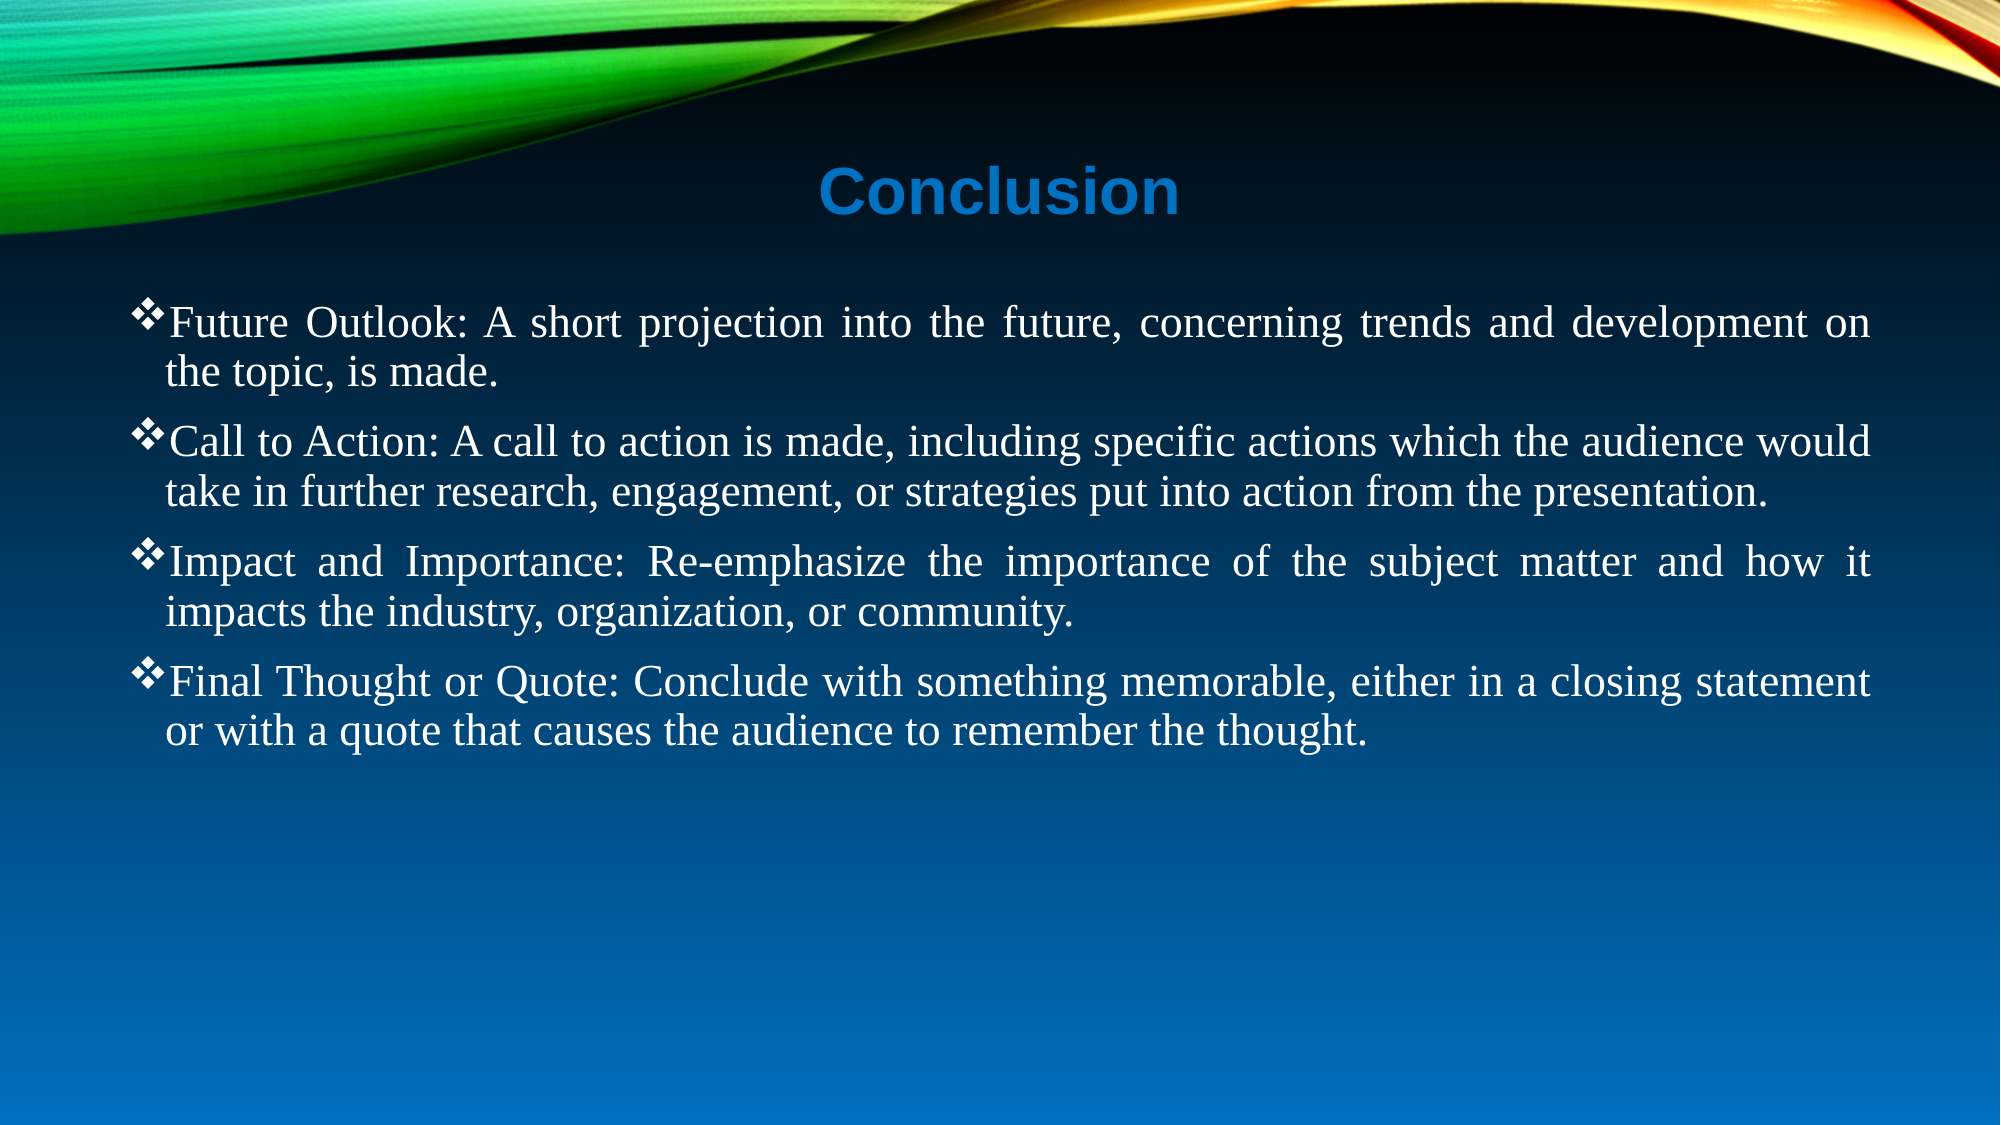

# Conclusion
Future Outlook: A short projection into the future, concerning trends and development on the topic, is made.
Call to Action: A call to action is made, including specific actions which the audience would take in further research, engagement, or strategies put into action from the presentation.
Impact and Importance: Re-emphasize the importance of the subject matter and how it impacts the industry, organization, or community.
Final Thought or Quote: Conclude with something memorable, either in a closing statement or with a quote that causes the audience to remember the thought.